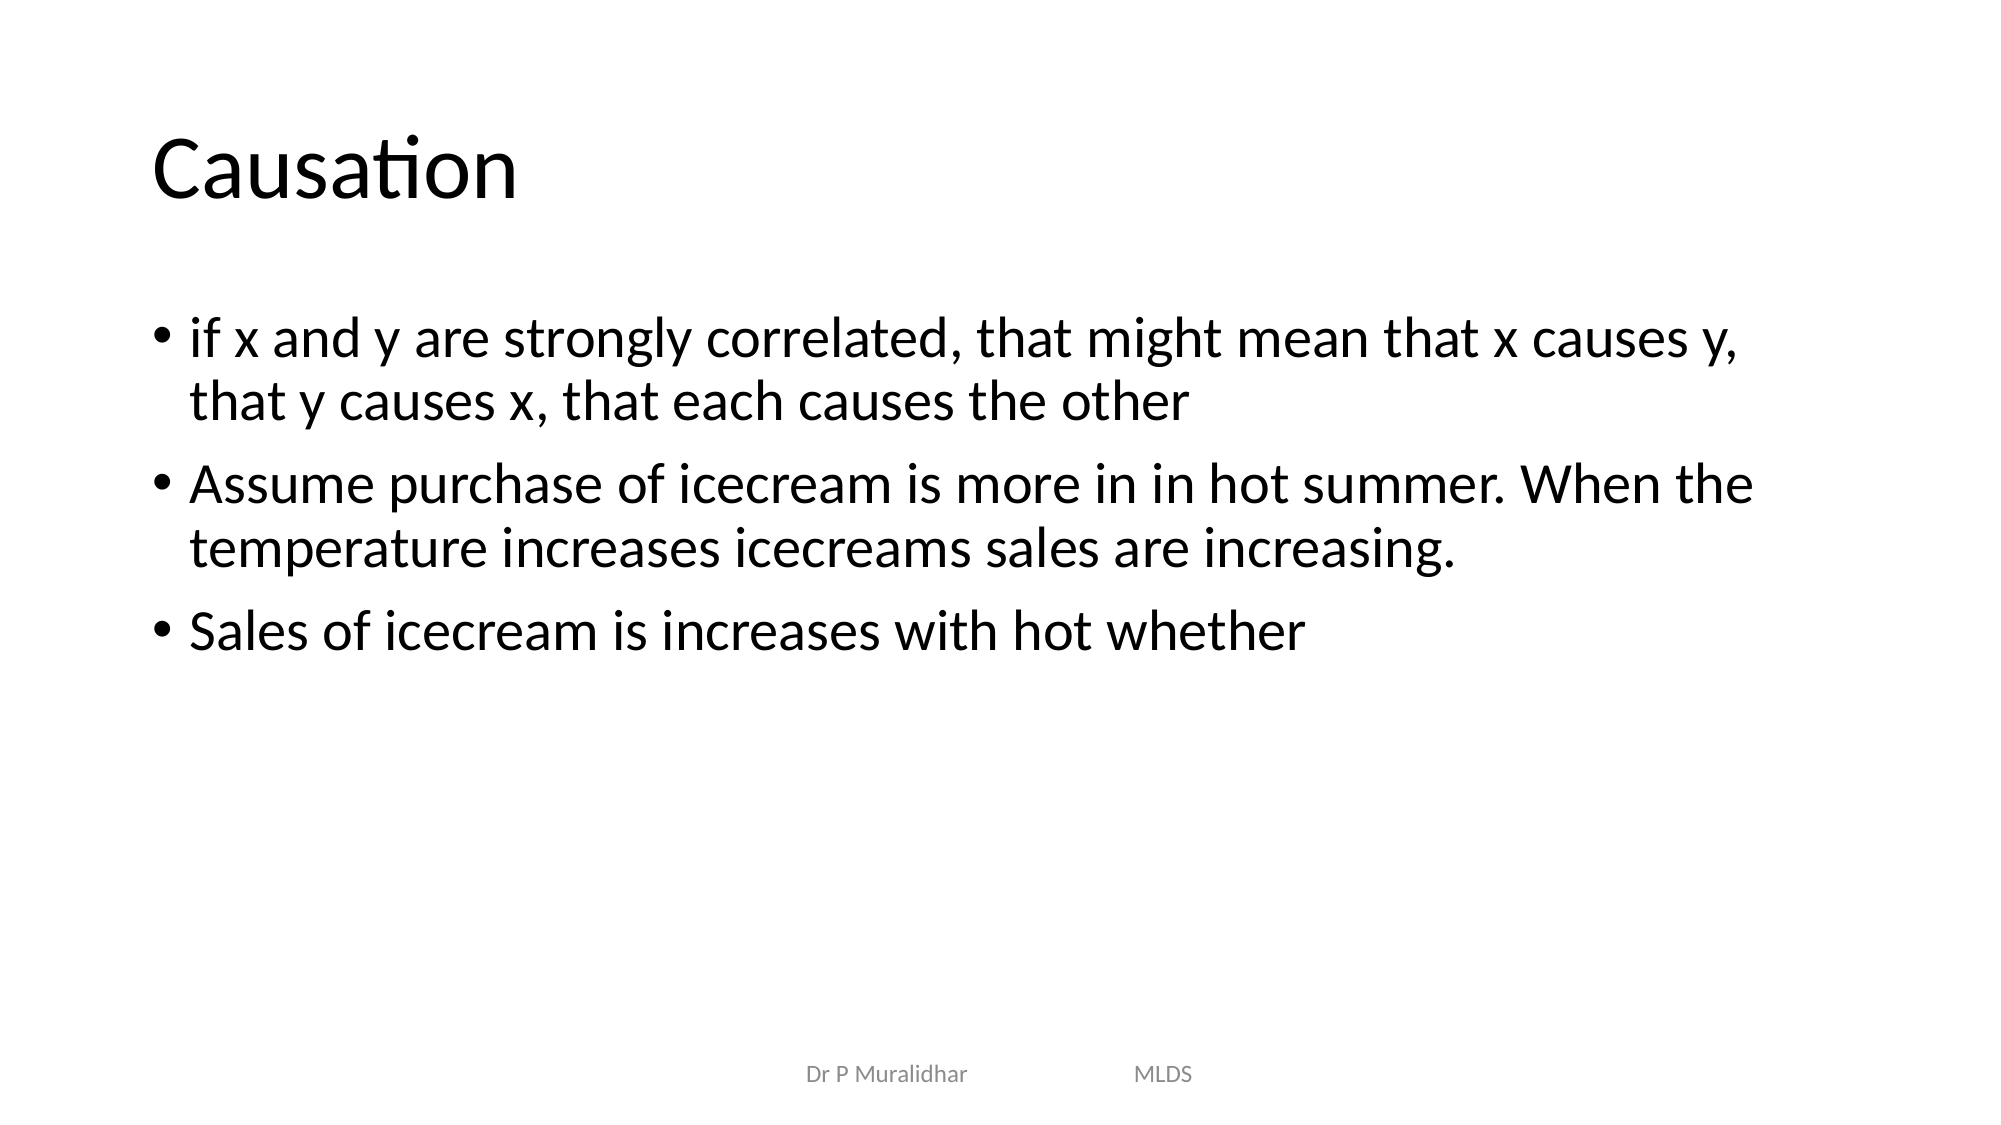

# Causation
if x and y are strongly correlated, that might mean that x causes y, that y causes x, that each causes the other
Assume purchase of icecream is more in in hot summer. When the temperature increases icecreams sales are increasing.
Sales of icecream is increases with hot whether
Dr P Muralidhar                             MLDS